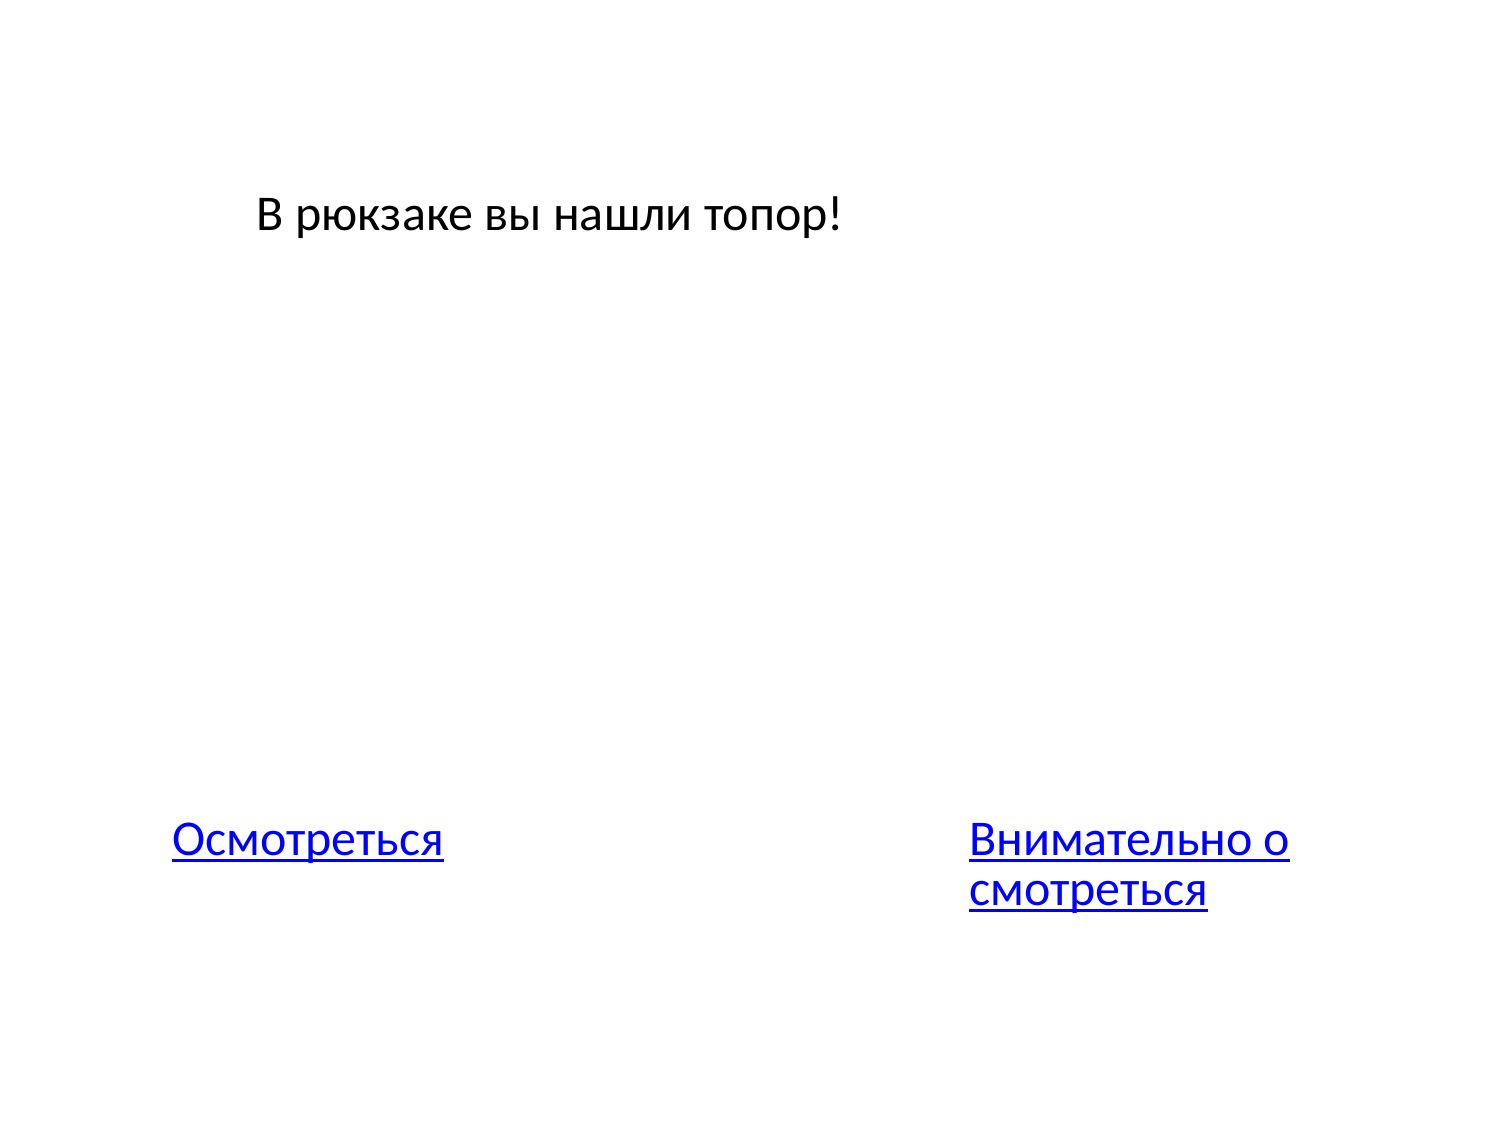

В рюкзаке вы нашли топор!
Осмотреться
Внимательно осмотреться